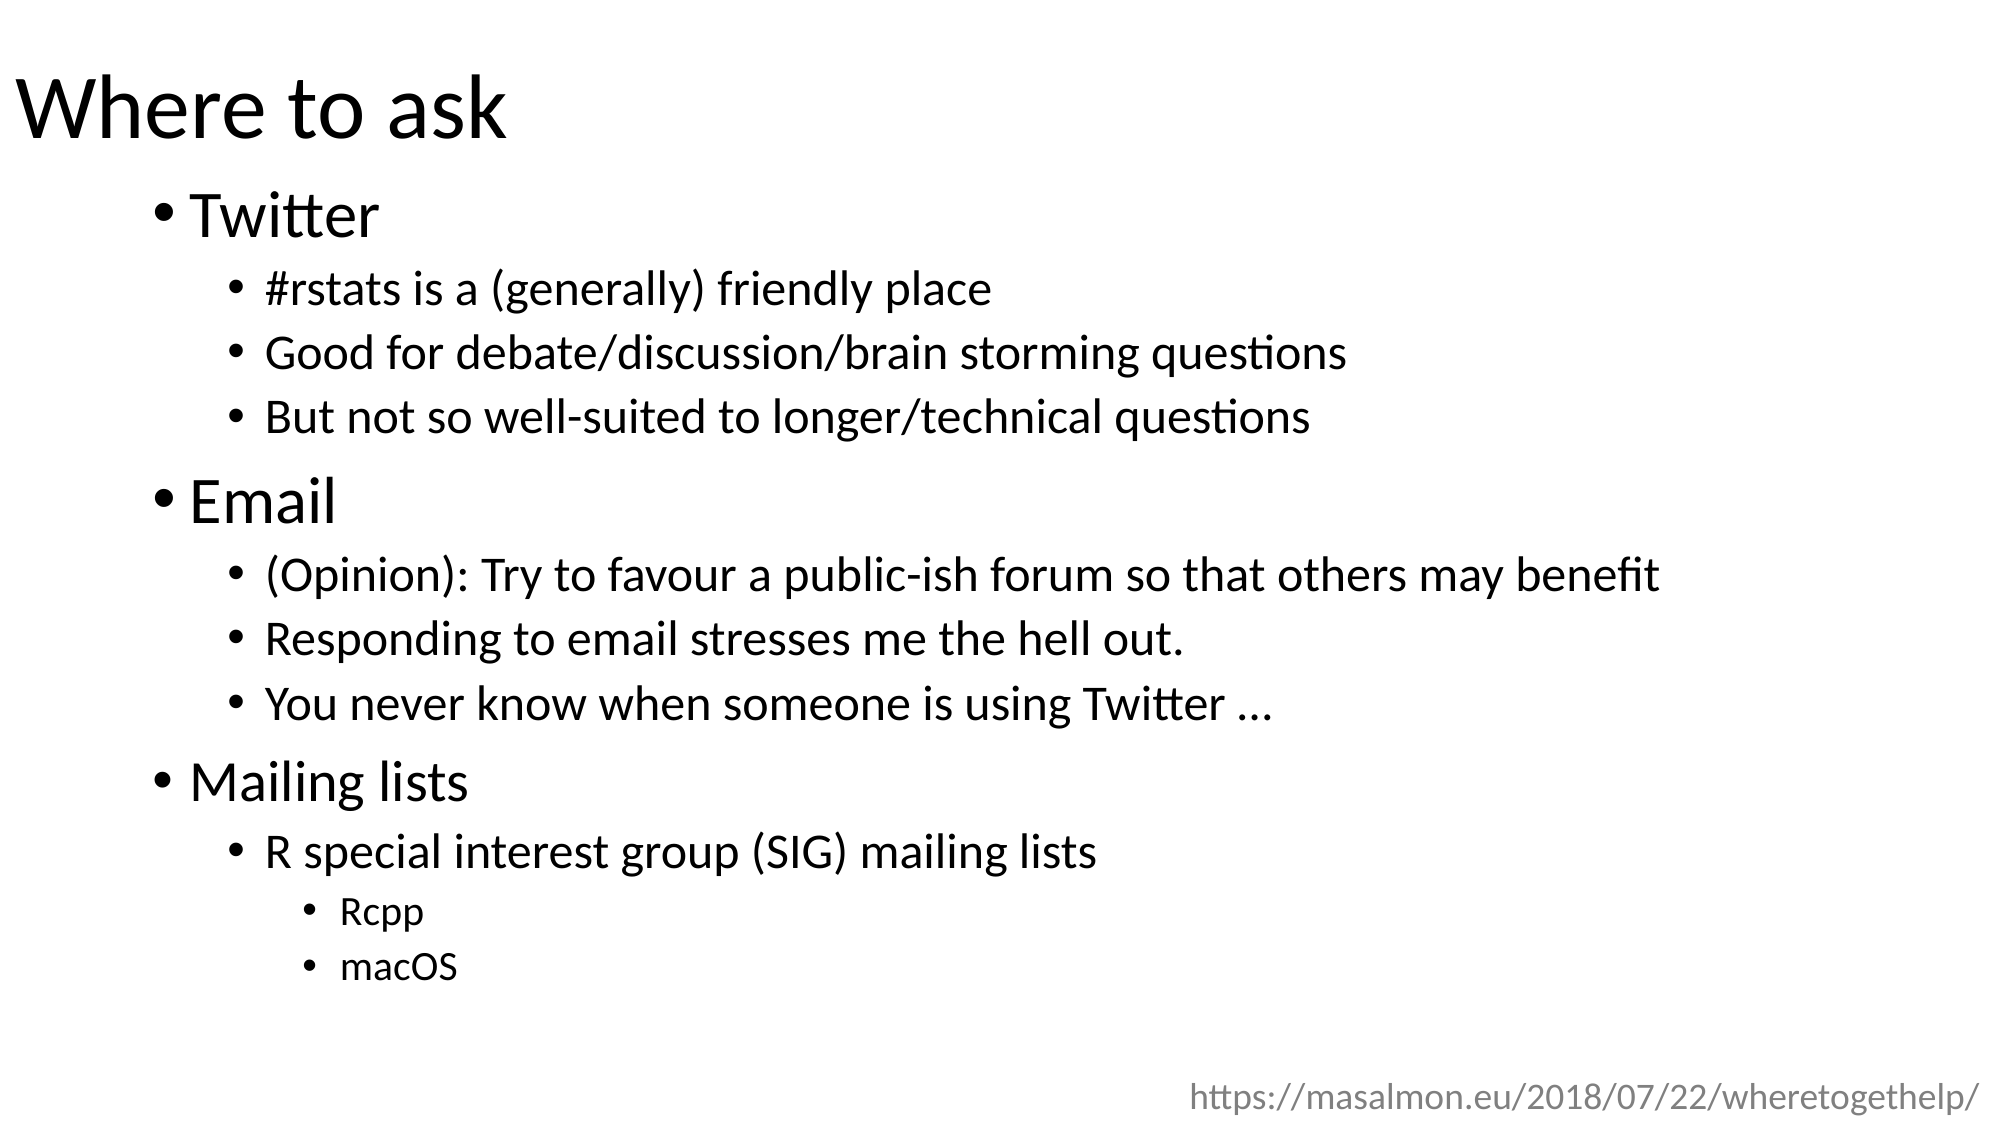

# Where to ask
Twitter
#rstats is a (generally) friendly place
Good for debate/discussion/brain storming questions
But not so well-suited to longer/technical questions
Email
(Opinion): Try to favour a public-ish forum so that others may benefit
Responding to email stresses me the hell out.
You never know when someone is using Twitter …
Mailing lists
R special interest group (SIG) mailing lists
Rcpp
macOS
https://masalmon.eu/2018/07/22/wheretogethelp/